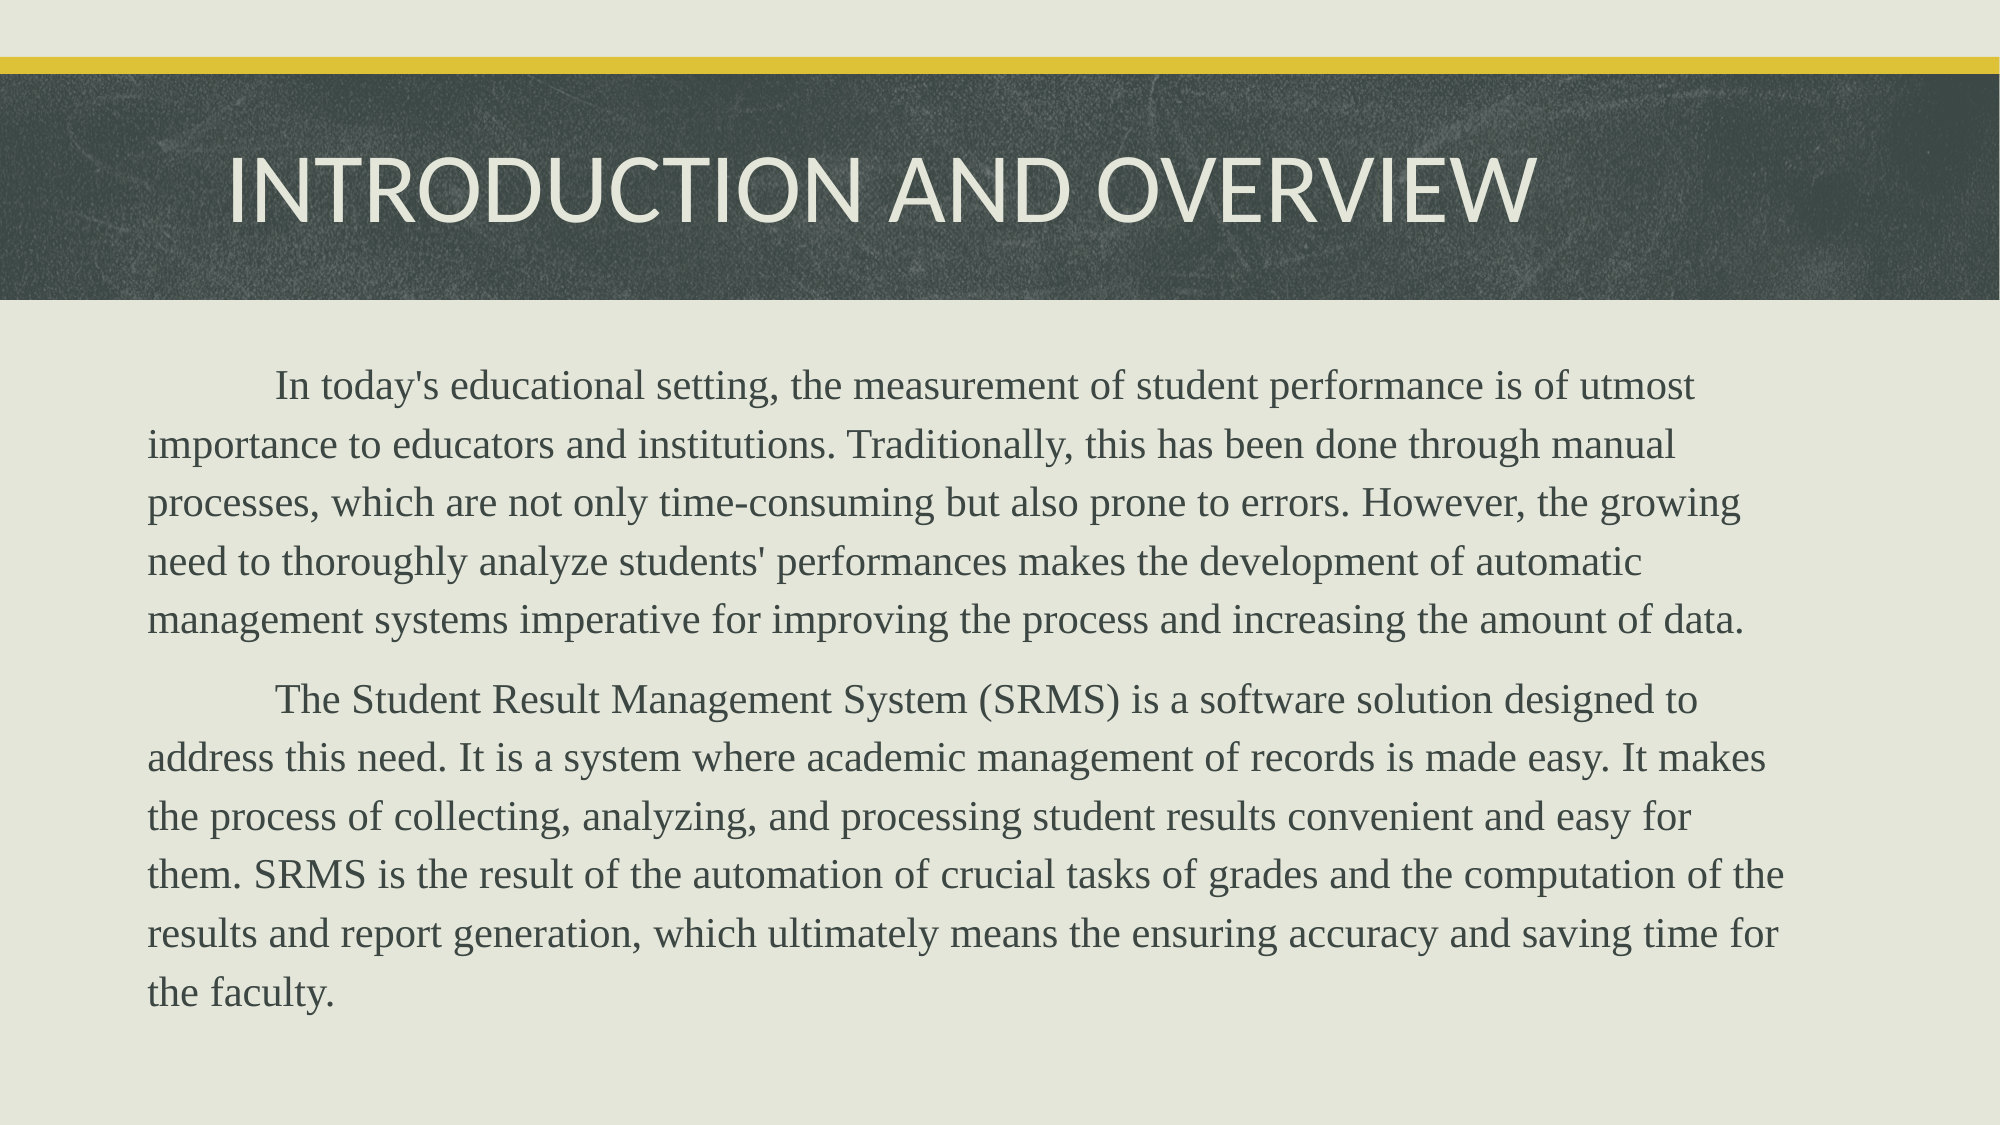

# INTRODUCTION AND OVERVIEW
	In today's educational setting, the measurement of student performance is of utmost importance to educators and institutions. Traditionally, this has been done through manual processes, which are not only time-consuming but also prone to errors. However, the growing need to thoroughly analyze students' performances makes the development of automatic management systems imperative for improving the process and increasing the amount of data.
	The Student Result Management System (SRMS) is a software solution designed to address this need. It is a system where academic management of records is made easy. It makes the process of collecting, analyzing, and processing student results convenient and easy for them. SRMS is the result of the automation of crucial tasks of grades and the computation of the results and report generation, which ultimately means the ensuring accuracy and saving time for the faculty.